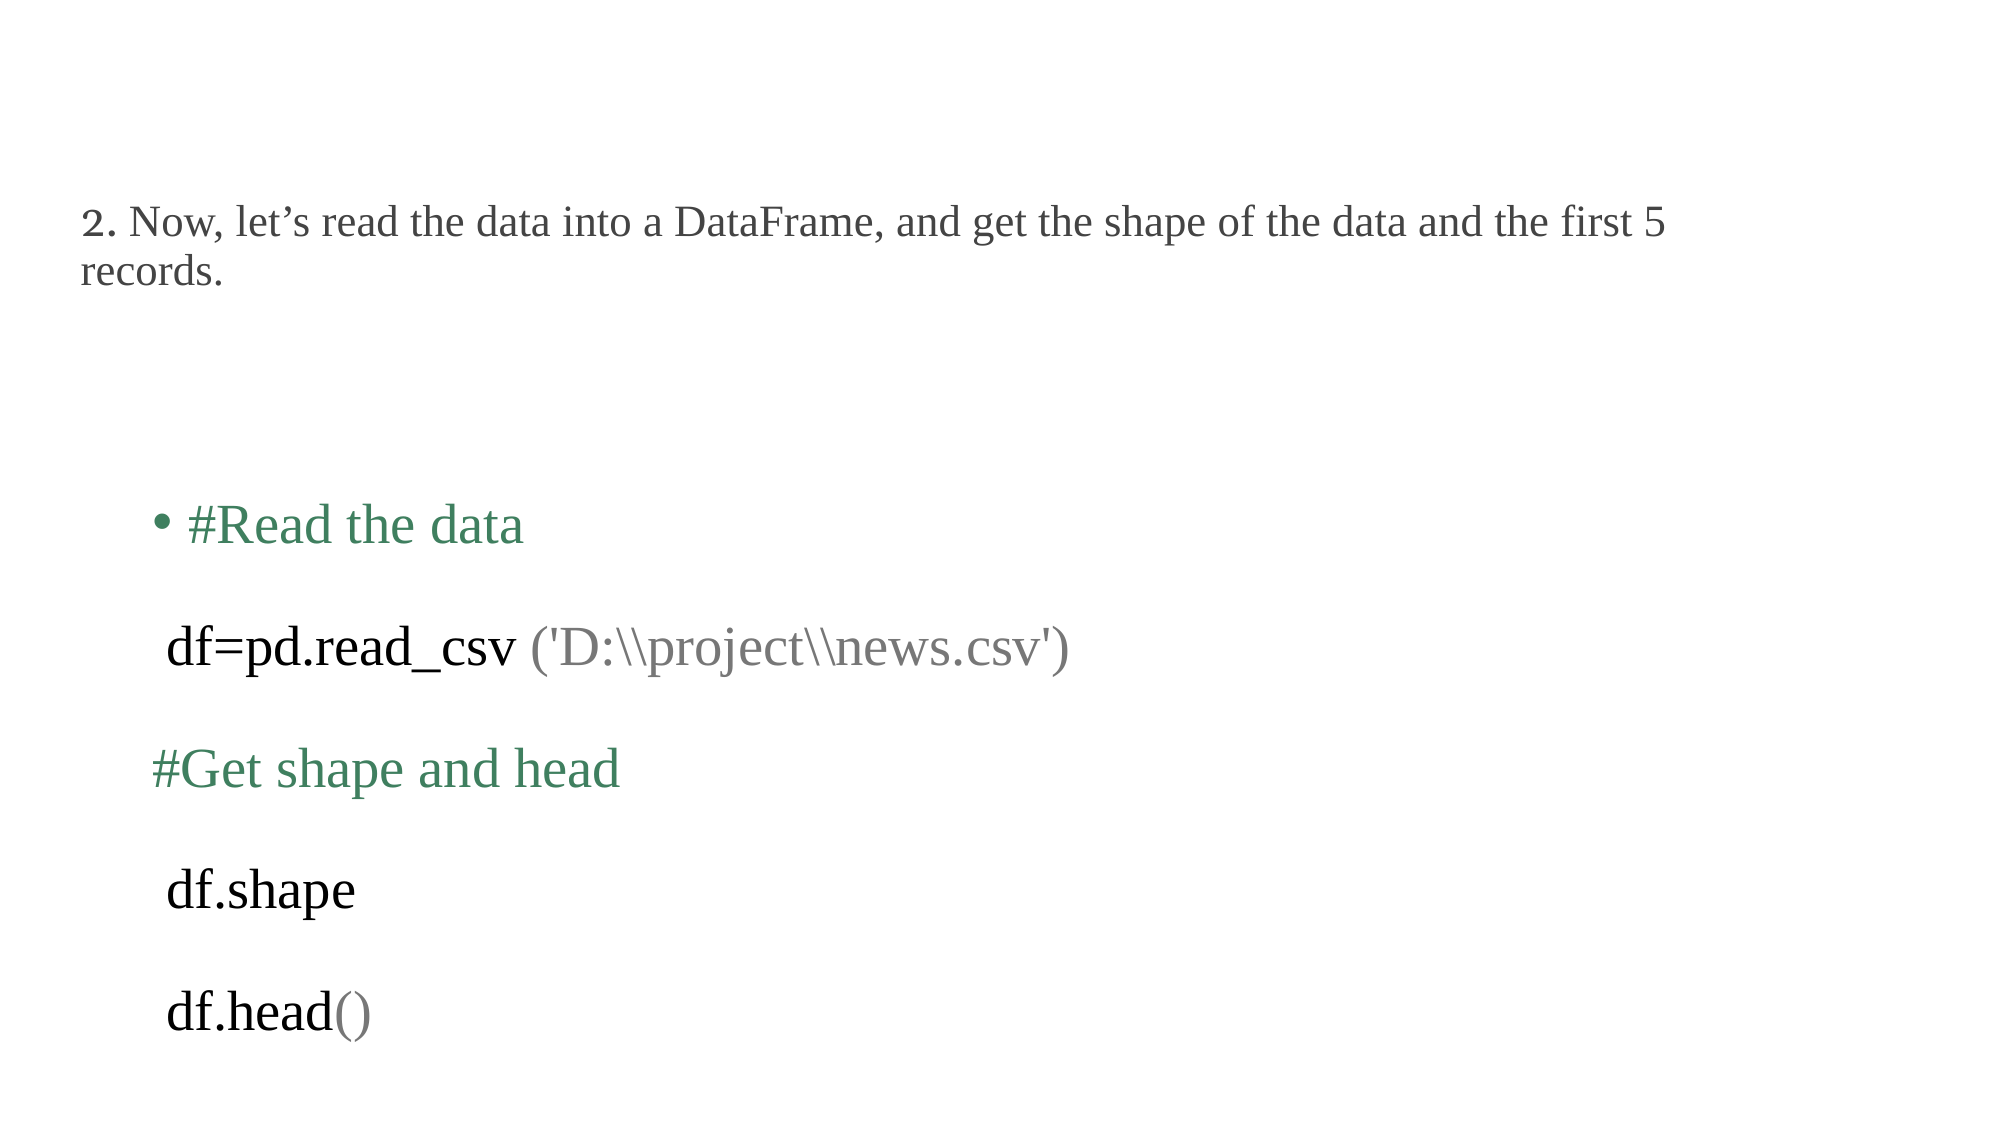

# 2. Now, let’s read the data into a DataFrame, and get the shape of the data and the first 5 records.
#Read the data
 df=pd.read_csv ('D:\\project\\news.csv')
#Get shape and head
 df.shape
 df.head()